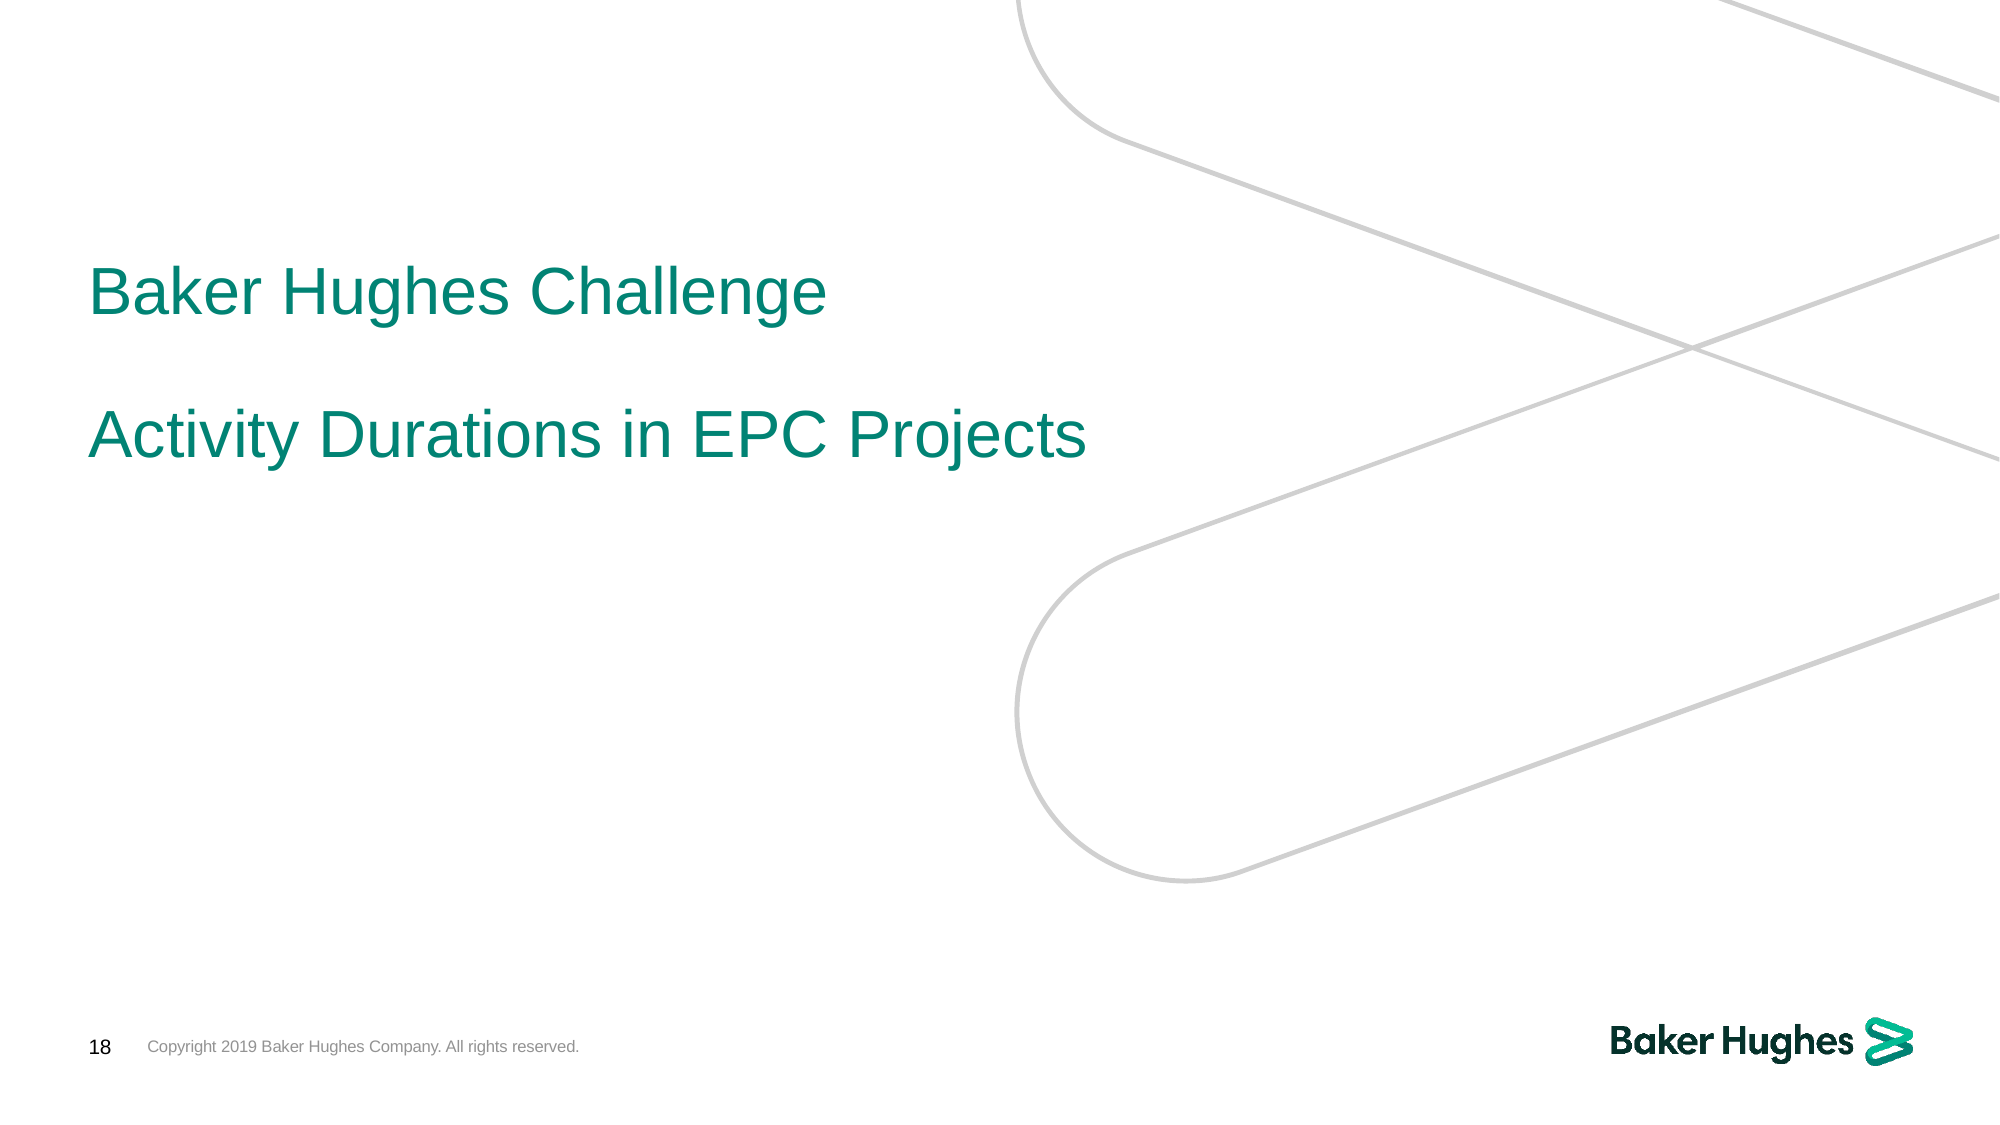

# Baker Hughes Challenge Activity Durations in EPC Projects
18
Copyright 2019 Baker Hughes Company. All rights reserved.